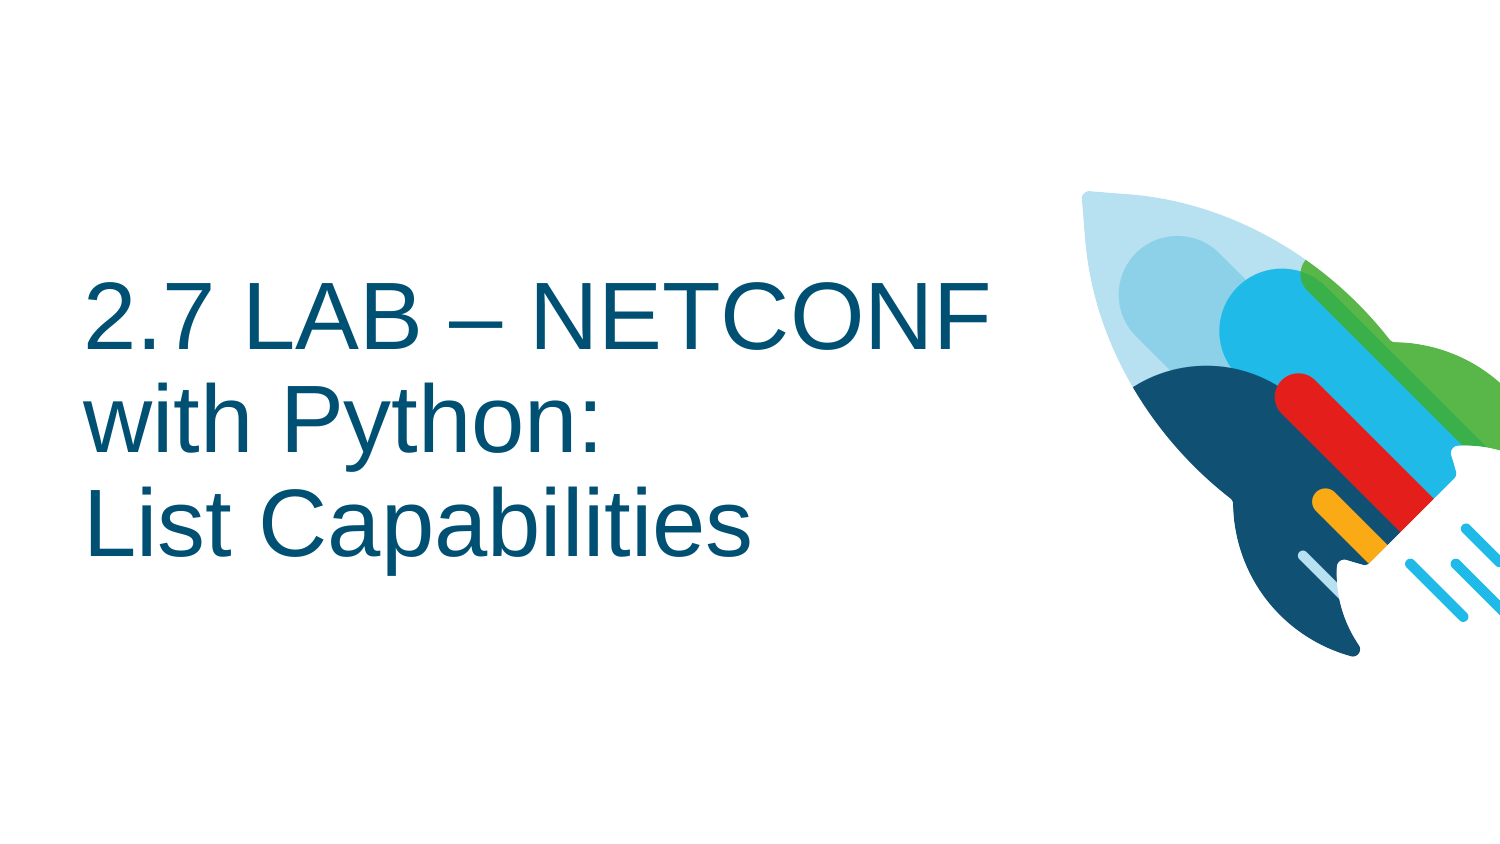

# 2.7 LAB – NETCONF with Python: List Capabilities